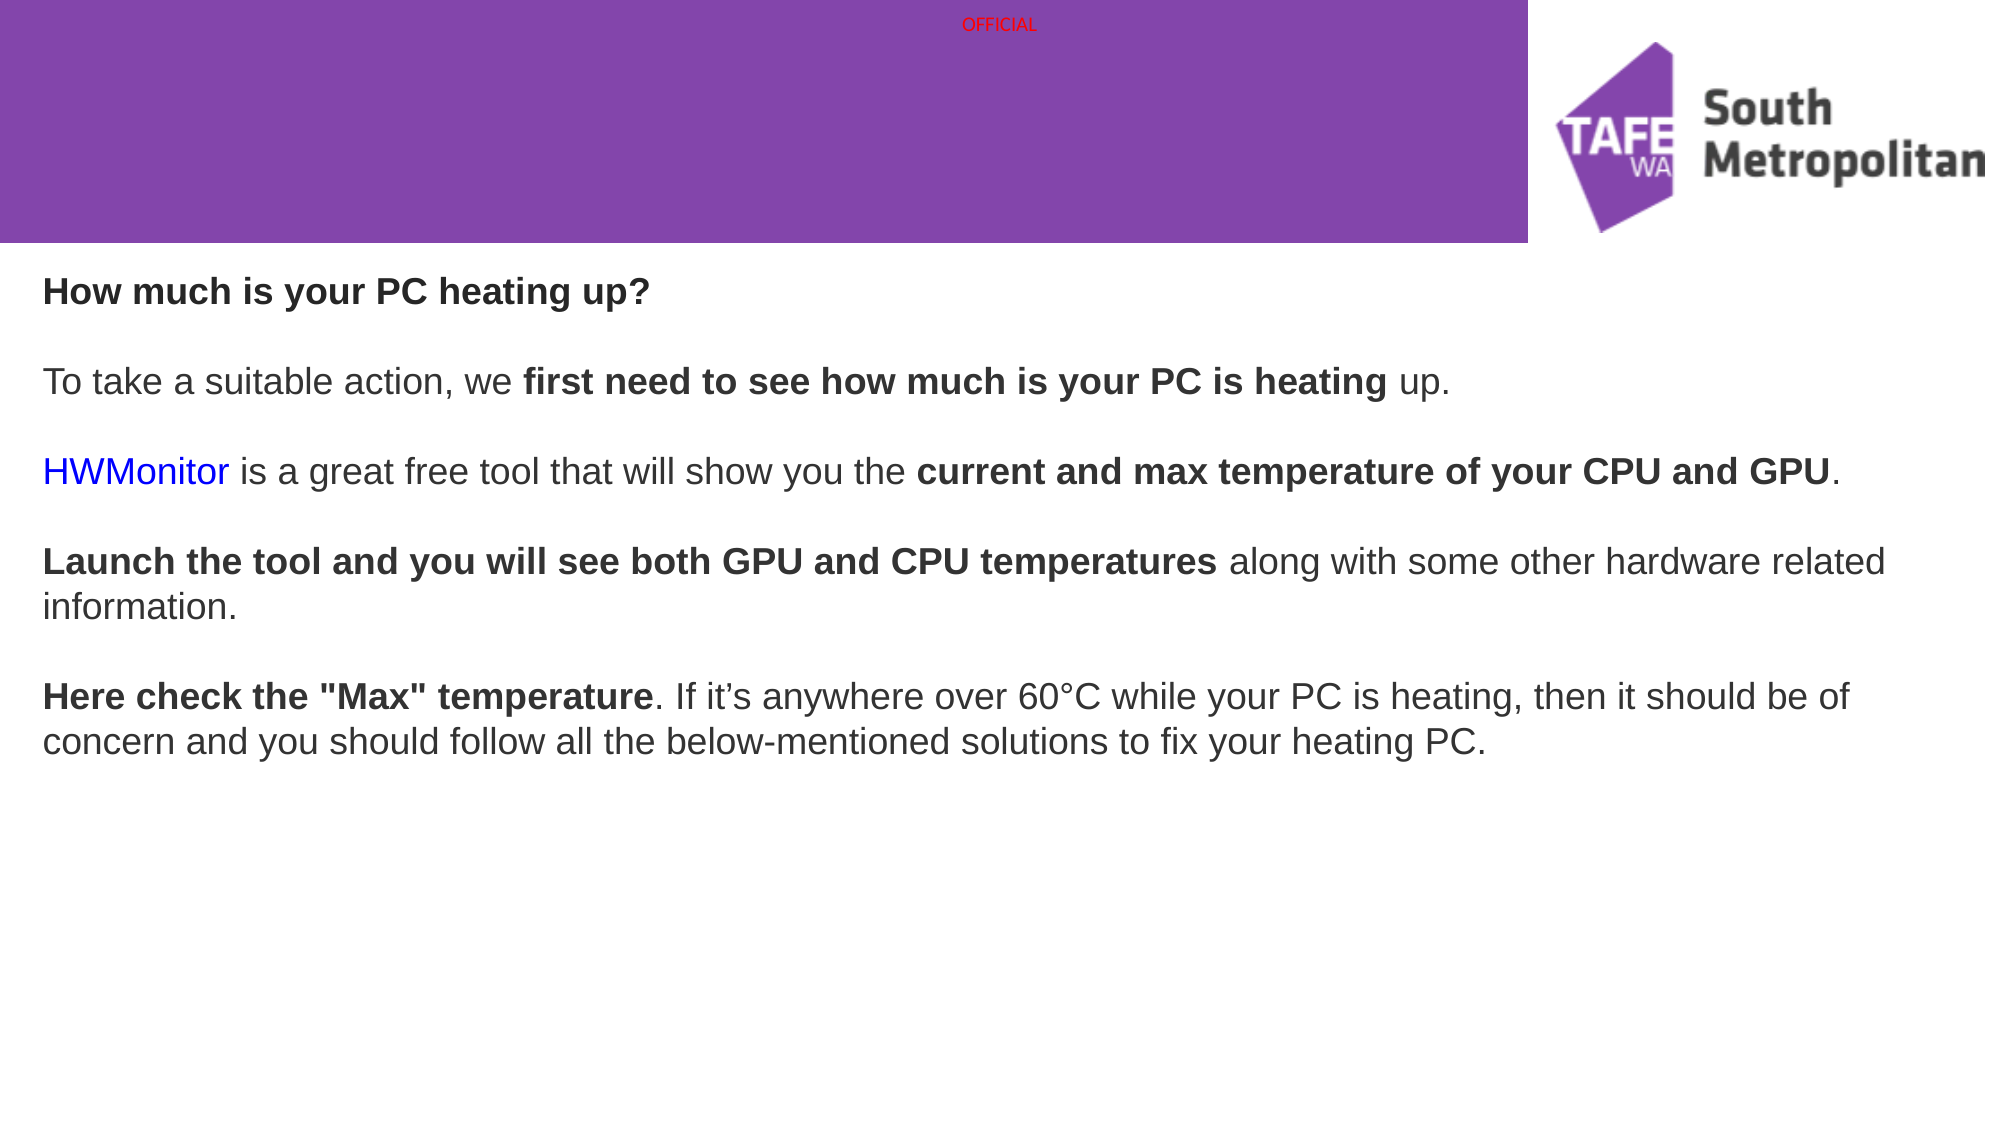

How much is your PC heating up?

To take a suitable action, we first need to see how much is your PC is heating up.

HWMonitor is a great free tool that will show you the current and max temperature of your CPU and GPU.

Launch the tool and you will see both GPU and CPU temperatures along with some other hardware related information.

Here check the "Max" temperature. If it’s anywhere over 60°C while your PC is heating, then it should be of concern and you should follow all the below-mentioned solutions to fix your heating PC.